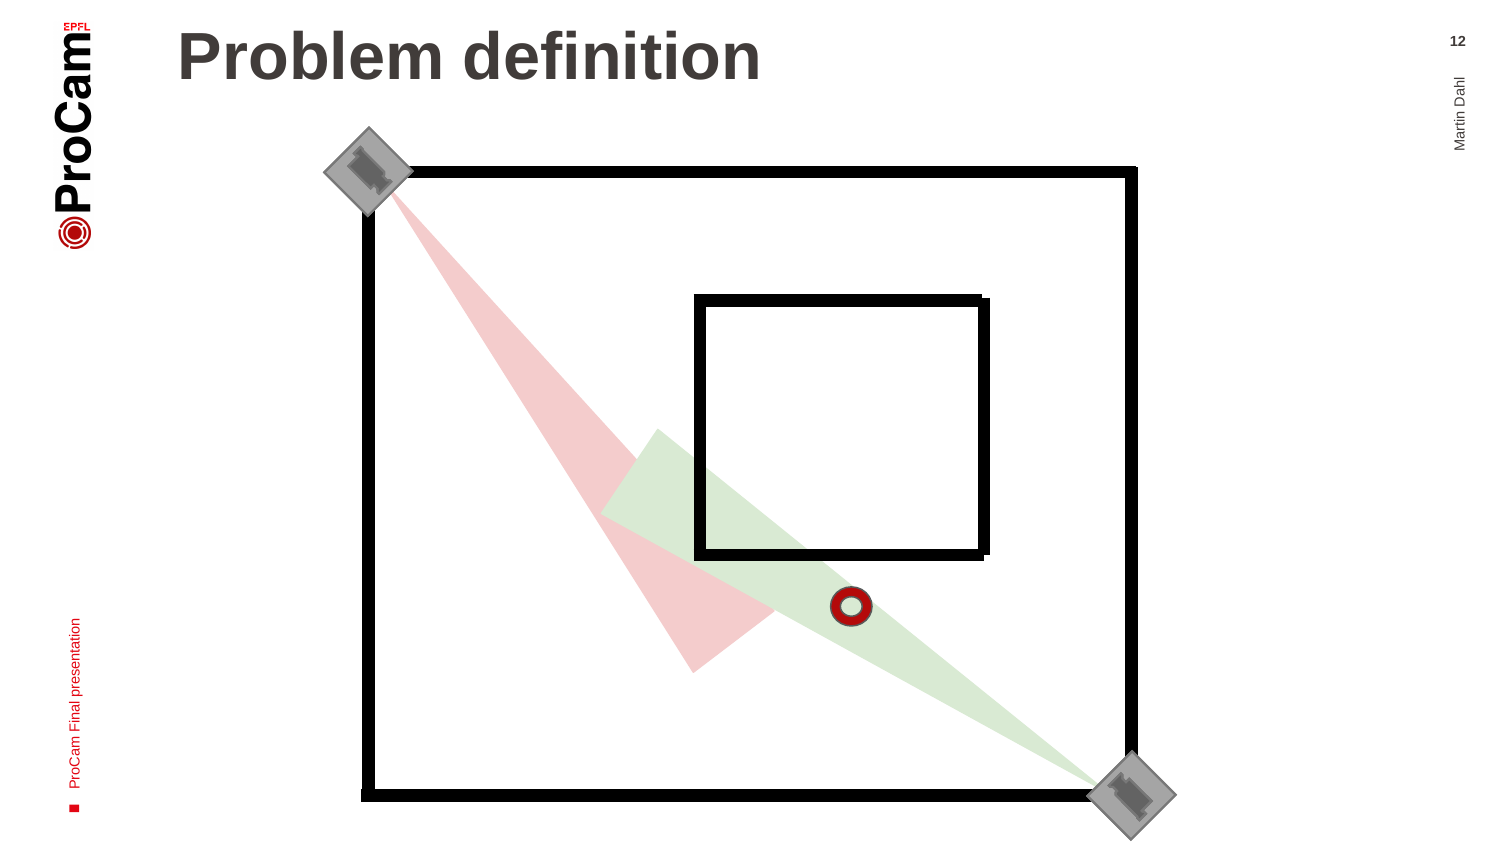

Problem definition
12

Martin Dahl

ProCam Final presentation